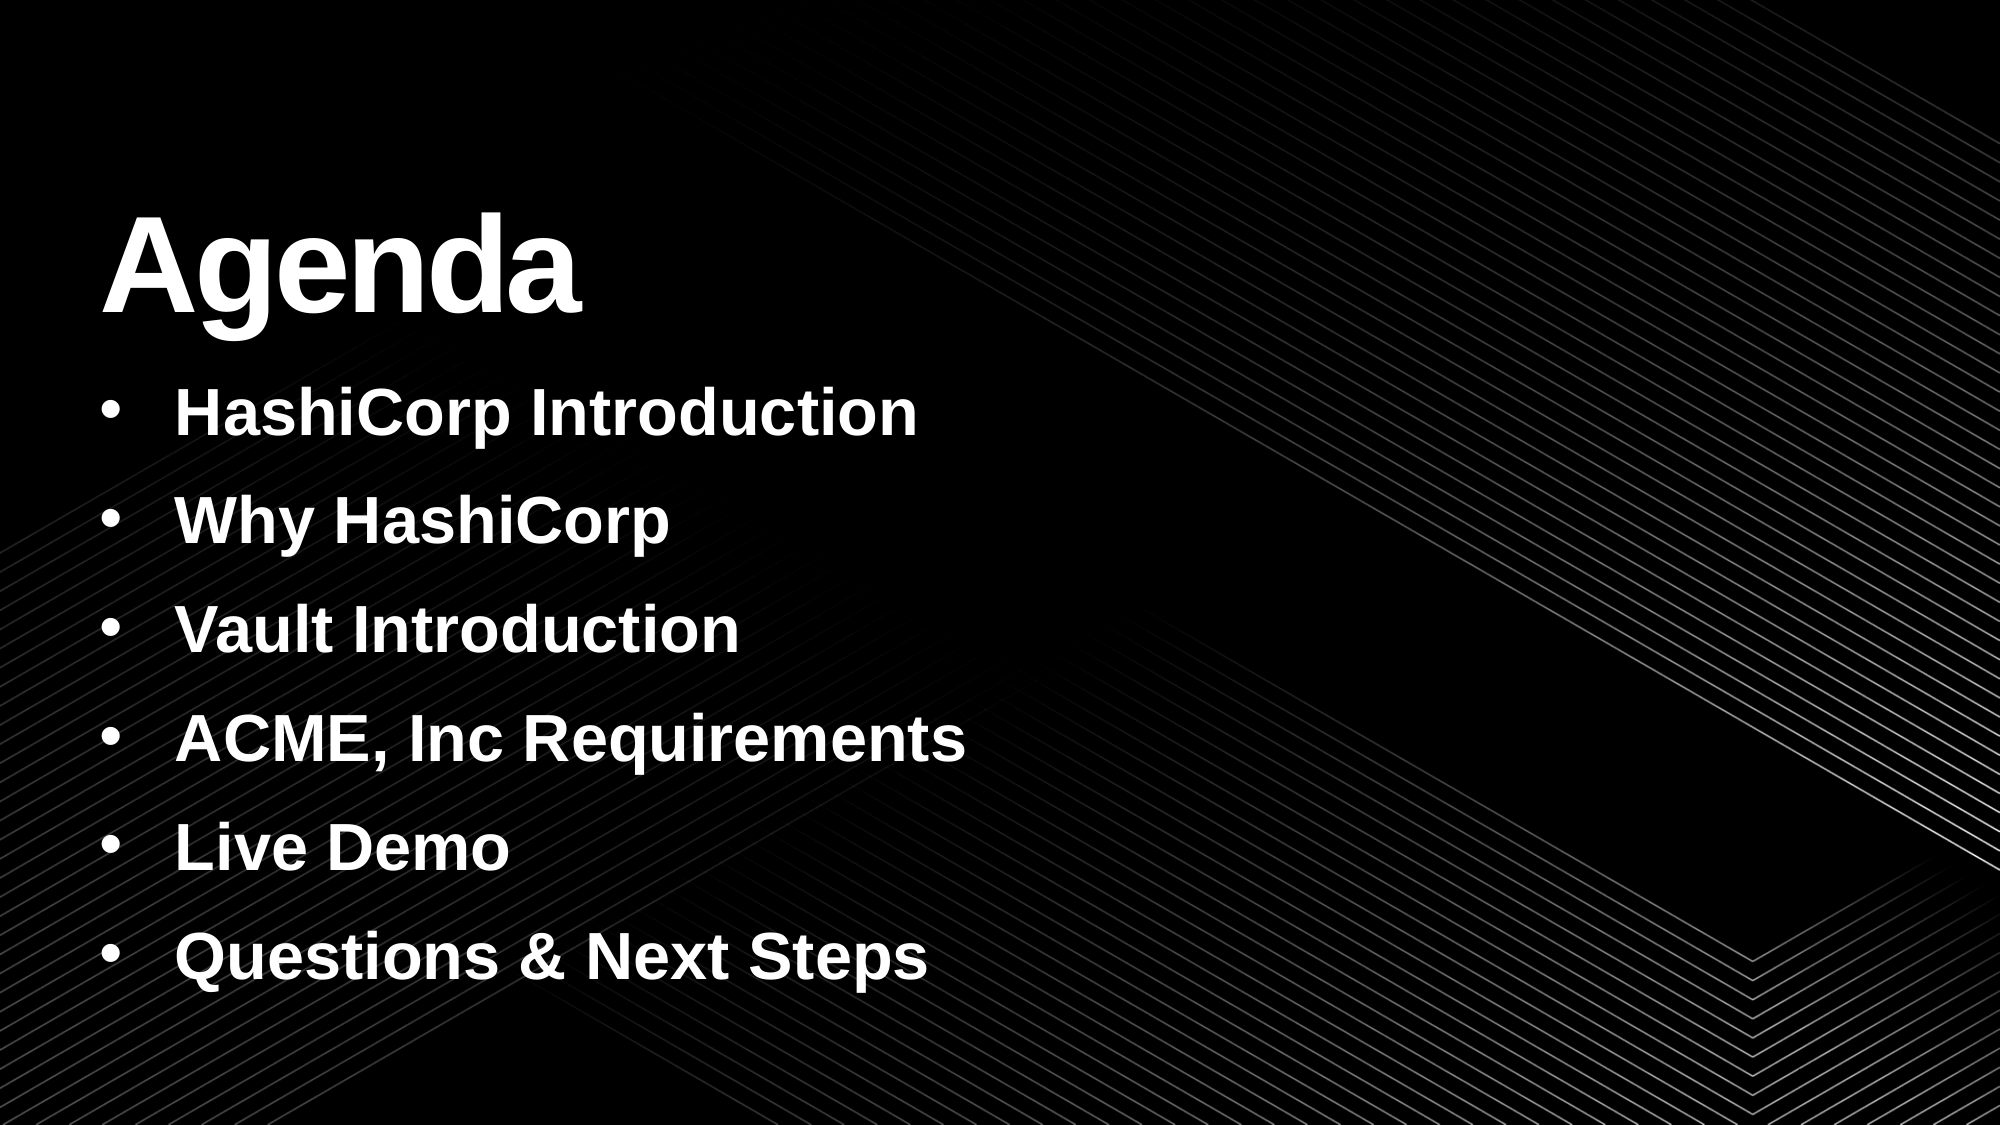

Agenda
HashiCorp Introduction
Why HashiCorp
Vault Introduction
ACME, Inc Requirements
Live Demo
Questions & Next Steps